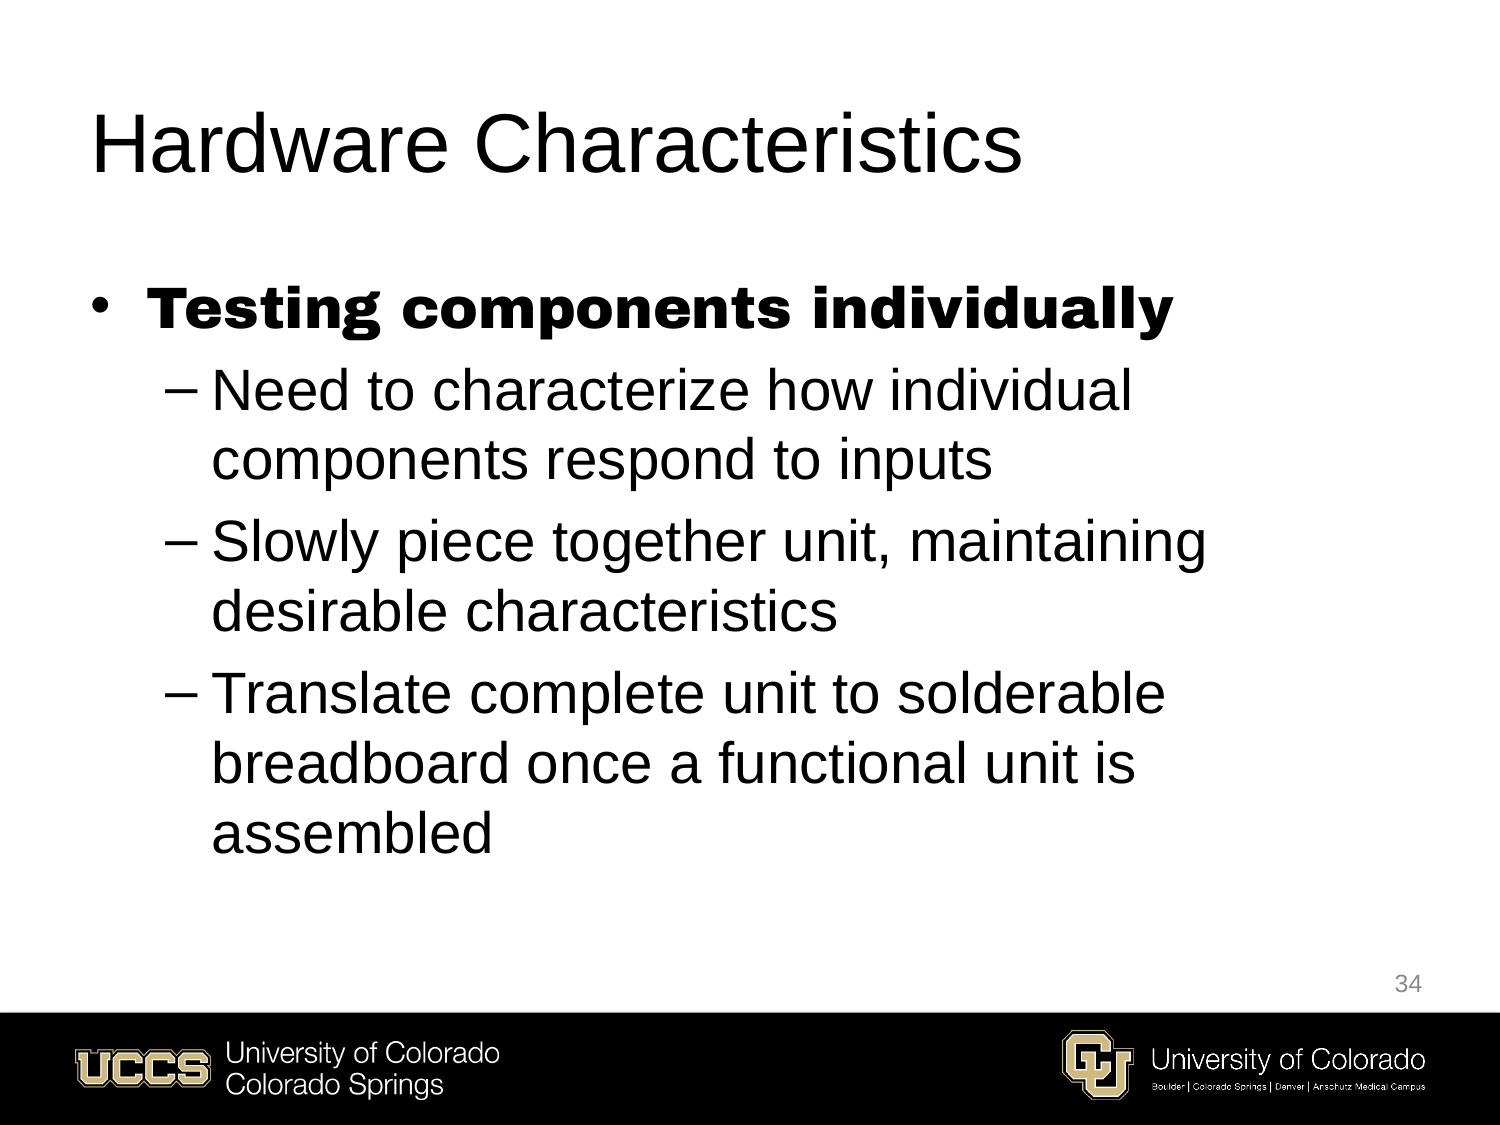

# Hardware Characteristics
Testing components individually
Need to characterize how individual components respond to inputs
Slowly piece together unit, maintaining desirable characteristics
Translate complete unit to solderable breadboard once a functional unit is assembled

34